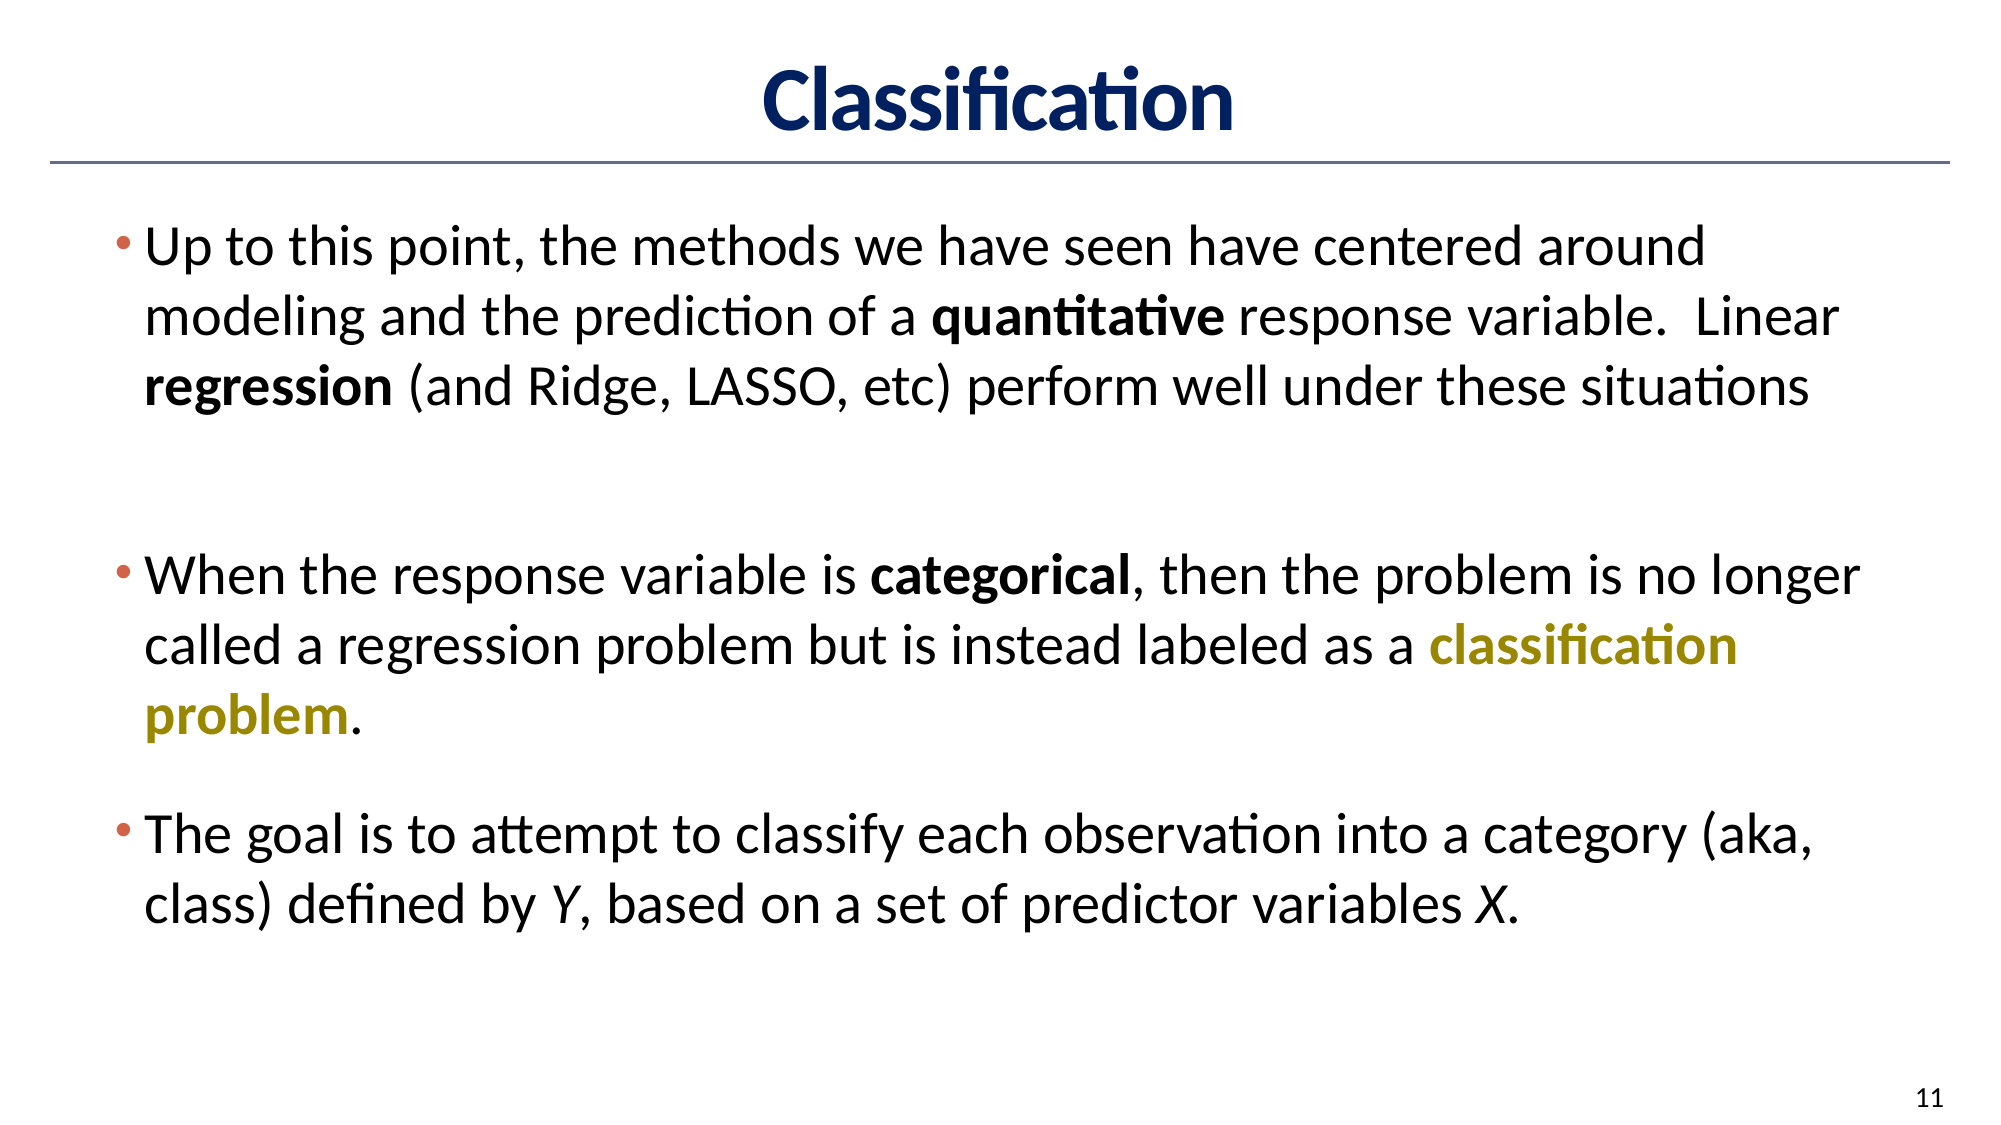

# Classification
Up to this point, the methods we have seen have centered around modeling and the prediction of a quantitative response variable.  Linear regression (and Ridge, LASSO, etc) perform well under these situations
When the response variable is categorical, then the problem is no longer called a regression problem but is instead labeled as a classification problem.
The goal is to attempt to classify each observation into a category (aka, class) defined by Y, based on a set of predictor variables X.
11